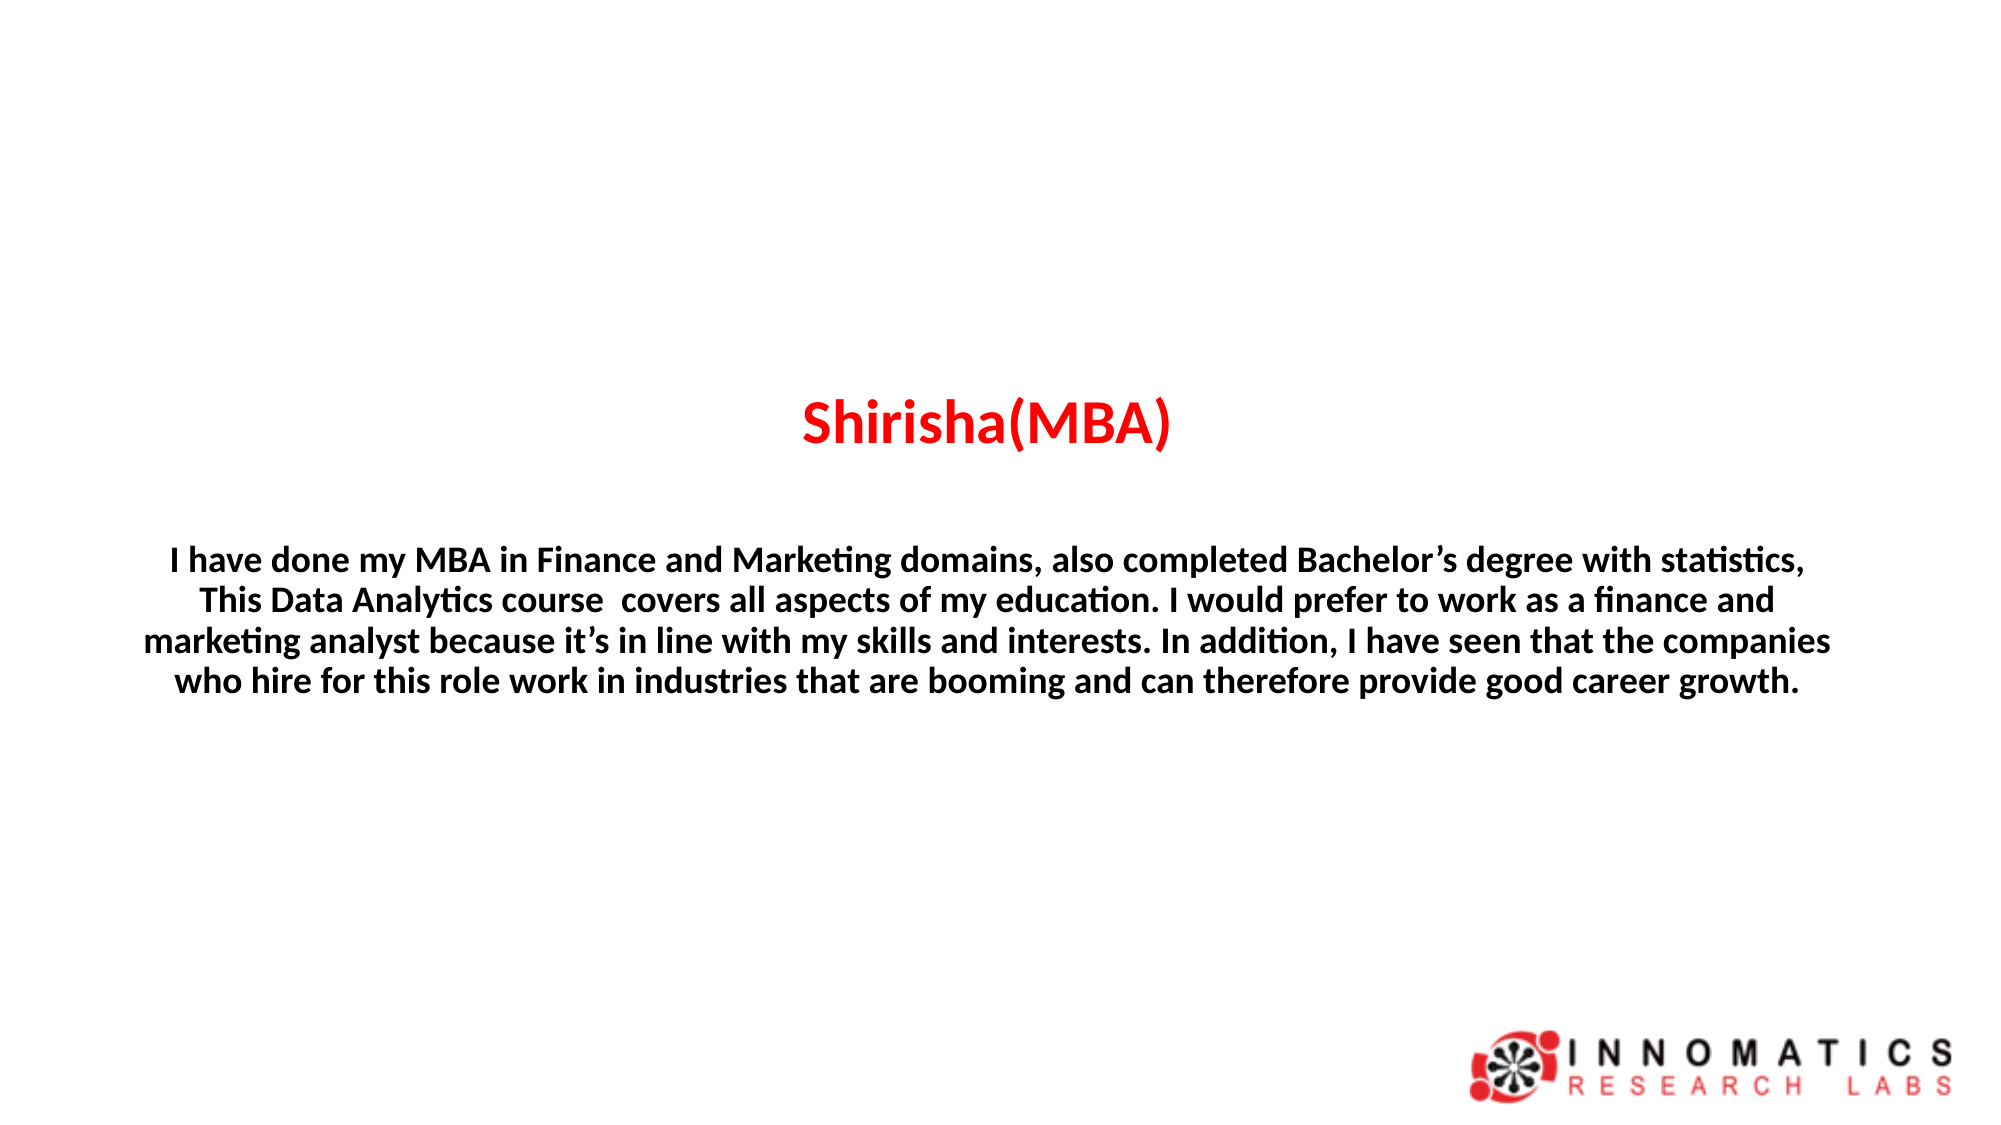

# Shirisha(MBA)
I have done my MBA in Finance and Marketing domains, also completed Bachelor’s degree with statistics, This Data Analytics course  covers all aspects of my education. I would prefer to work as a finance and marketing analyst because it’s in line with my skills and interests. In addition, I have seen that the companies who hire for this role work in industries that are booming and can therefore provide good career growth.